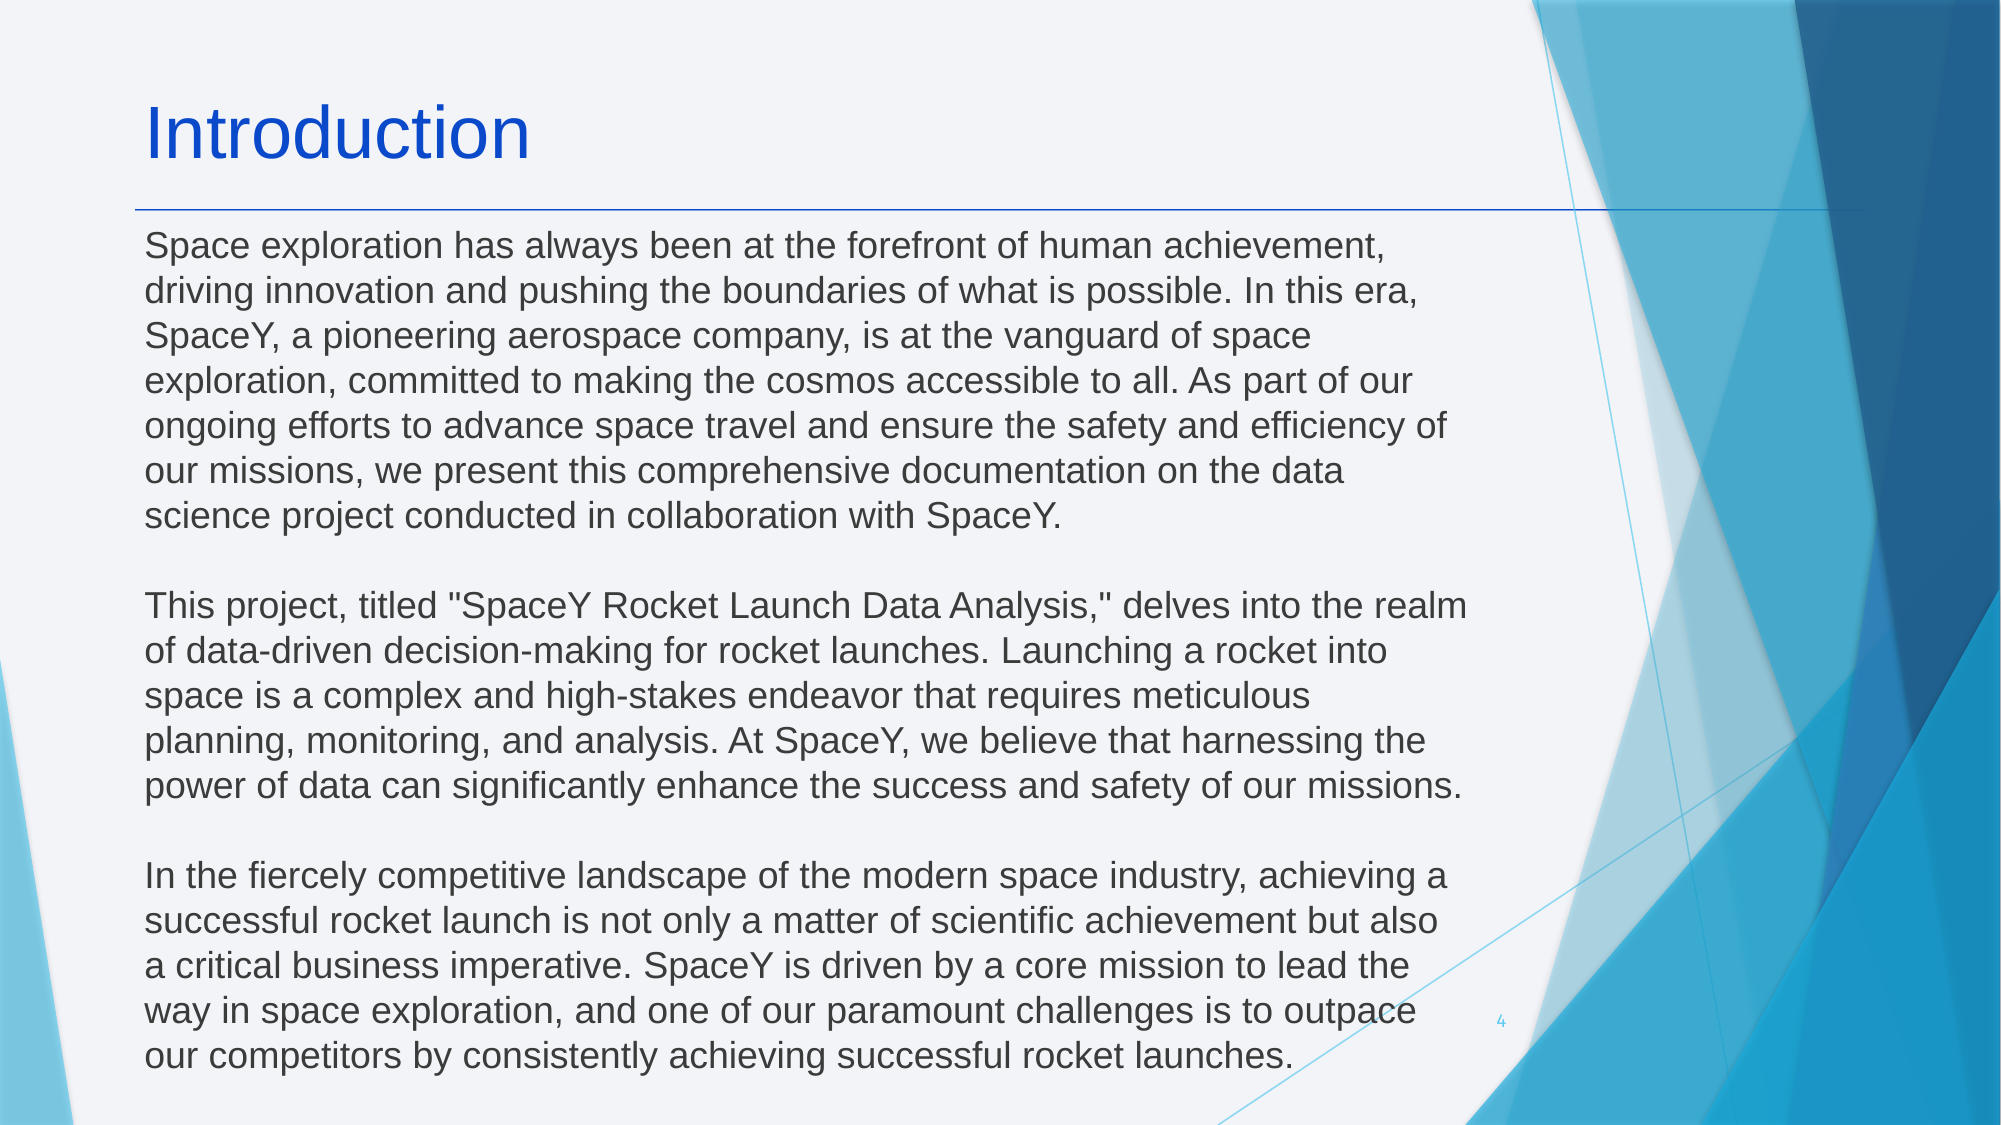

Introduction
Space exploration has always been at the forefront of human achievement, driving innovation and pushing the boundaries of what is possible. In this era, SpaceY, a pioneering aerospace company, is at the vanguard of space exploration, committed to making the cosmos accessible to all. As part of our ongoing efforts to advance space travel and ensure the safety and efficiency of our missions, we present this comprehensive documentation on the data science project conducted in collaboration with SpaceY.

This project, titled "SpaceY Rocket Launch Data Analysis," delves into the realm of data-driven decision-making for rocket launches. Launching a rocket into space is a complex and high-stakes endeavor that requires meticulous planning, monitoring, and analysis. At SpaceY, we believe that harnessing the power of data can significantly enhance the success and safety of our missions.
In the fiercely competitive landscape of the modern space industry, achieving a successful rocket launch is not only a matter of scientific achievement but also a critical business imperative. SpaceY is driven by a core mission to lead the way in space exploration, and one of our paramount challenges is to outpace our competitors by consistently achieving successful rocket launches.

4